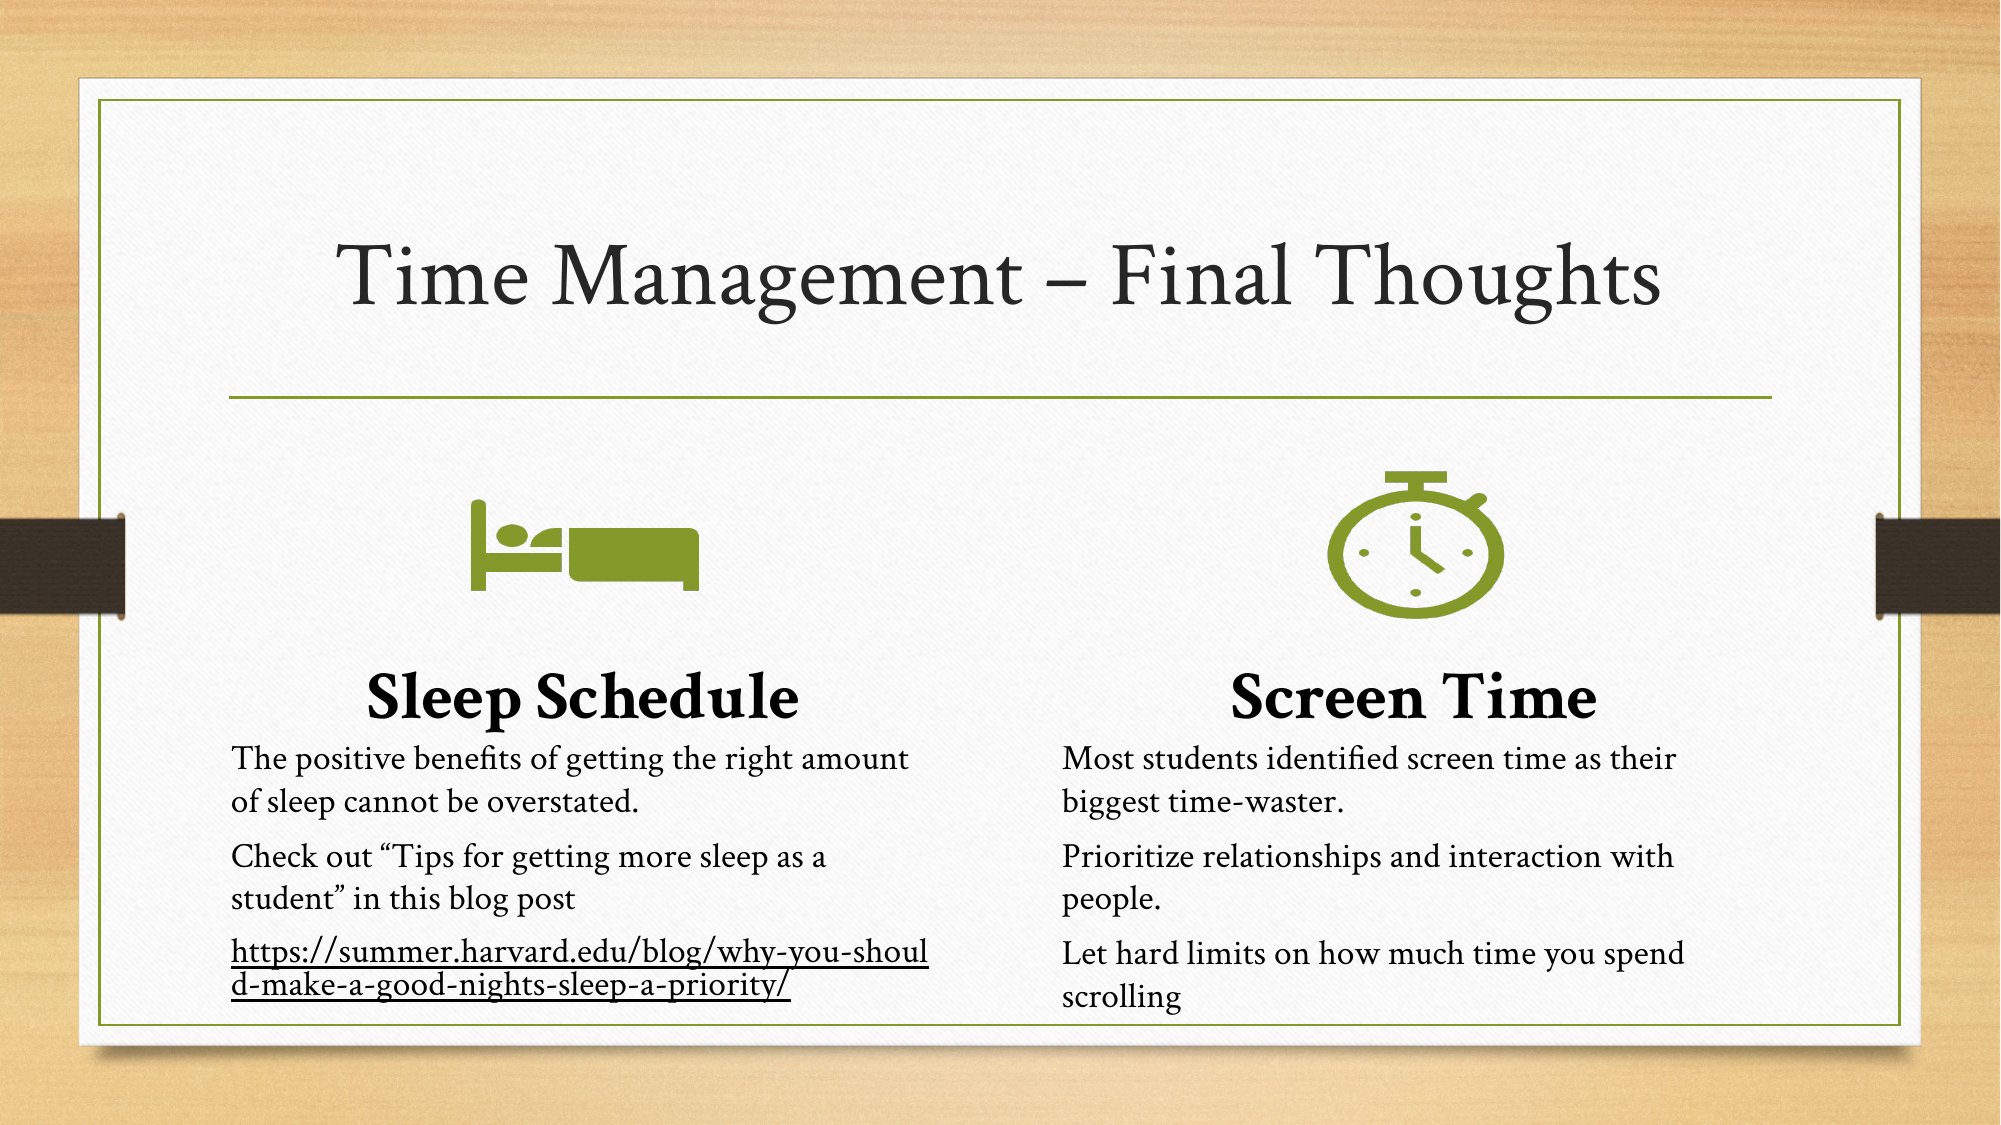

# Time Management – Final Thoughts
Sleep Schedule
The positive benefits of getting the right amount of sleep cannot be overstated.
Check out “Tips for getting more sleep as a student” in this blog post
https://summer.harvard.edu/blog/why-you-should-make-a-good-nights-sleep-a-priority/
Screen Time
Most students identified screen time as their biggest time-waster.
Prioritize relationships and interaction with people.
Let hard limits on how much time you spend scrolling